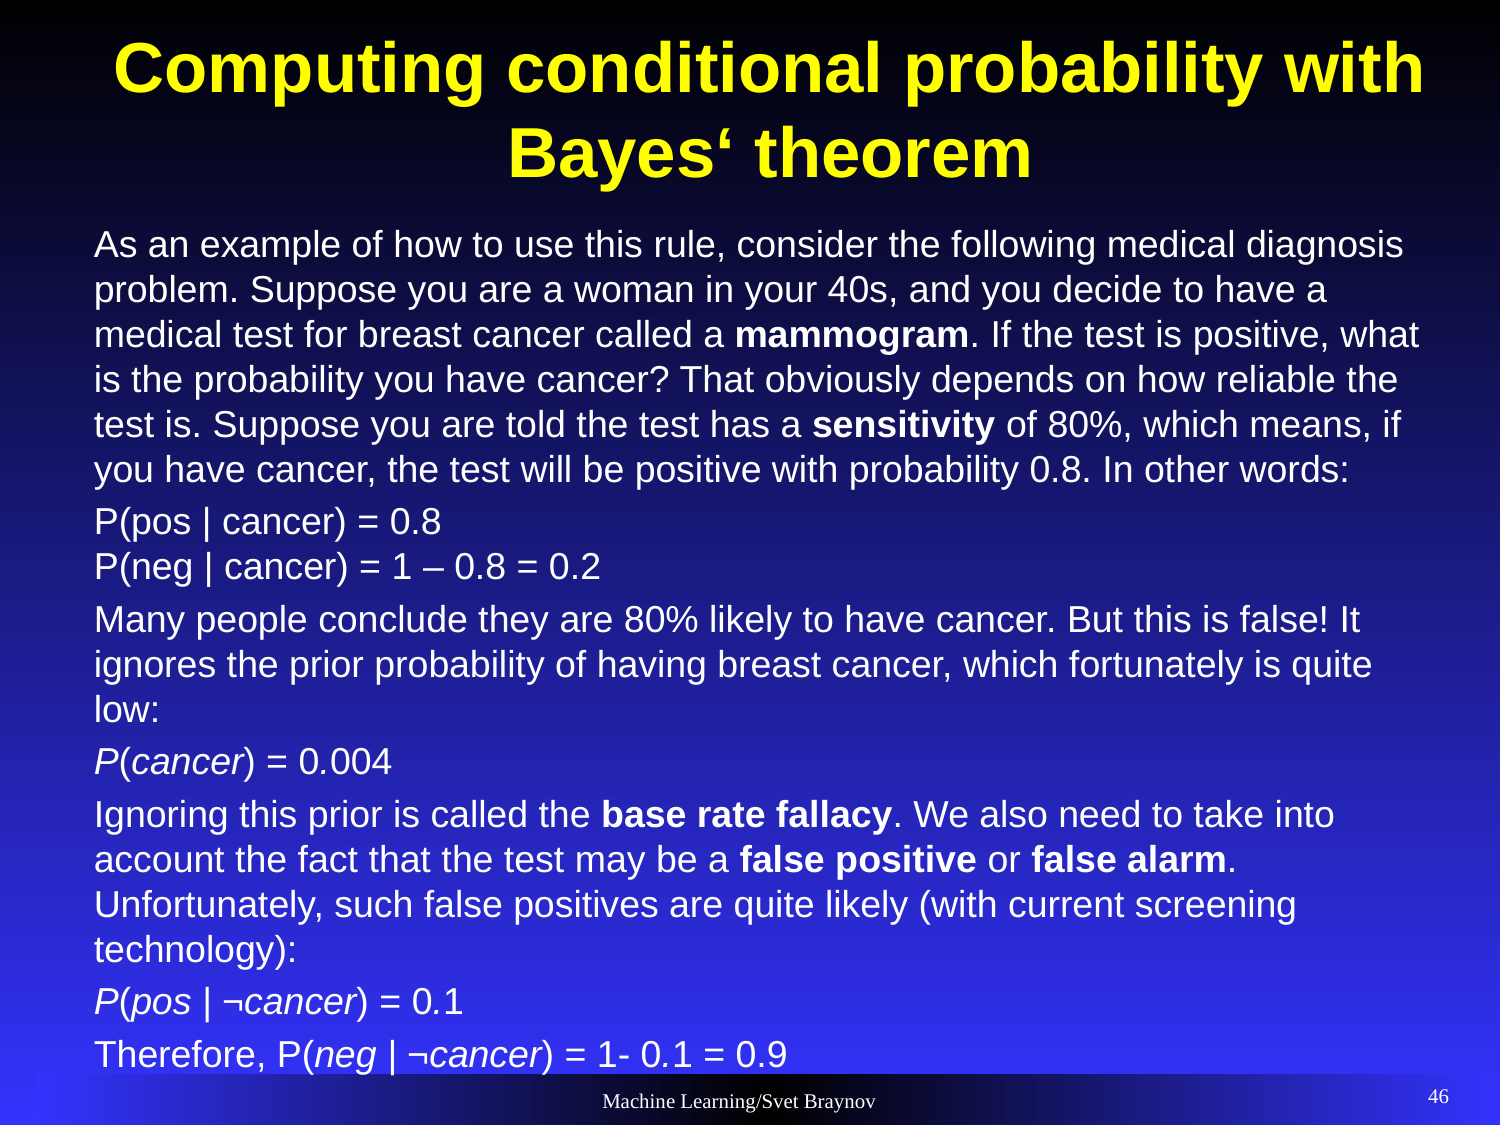

# Computing conditional probability with Bayes‘ theorem
As an example of how to use this rule, consider the following medical diagnosis problem. Suppose you are a woman in your 40s, and you decide to have a medical test for breast cancer called a mammogram. If the test is positive, what is the probability you have cancer? That obviously depends on how reliable the test is. Suppose you are told the test has a sensitivity of 80%, which means, if you have cancer, the test will be positive with probability 0.8. In other words:
P(pos | cancer) = 0.8
P(neg | cancer) = 1 – 0.8 = 0.2
Many people conclude they are 80% likely to have cancer. But this is false! It ignores the prior probability of having breast cancer, which fortunately is quite low:
P(cancer) = 0.004
Ignoring this prior is called the base rate fallacy. We also need to take into account the fact that the test may be a false positive or false alarm. Unfortunately, such false positives are quite likely (with current screening technology):
P(pos | ¬cancer) = 0.1
Therefore, P(neg | ¬cancer) = 1- 0.1 = 0.9

46